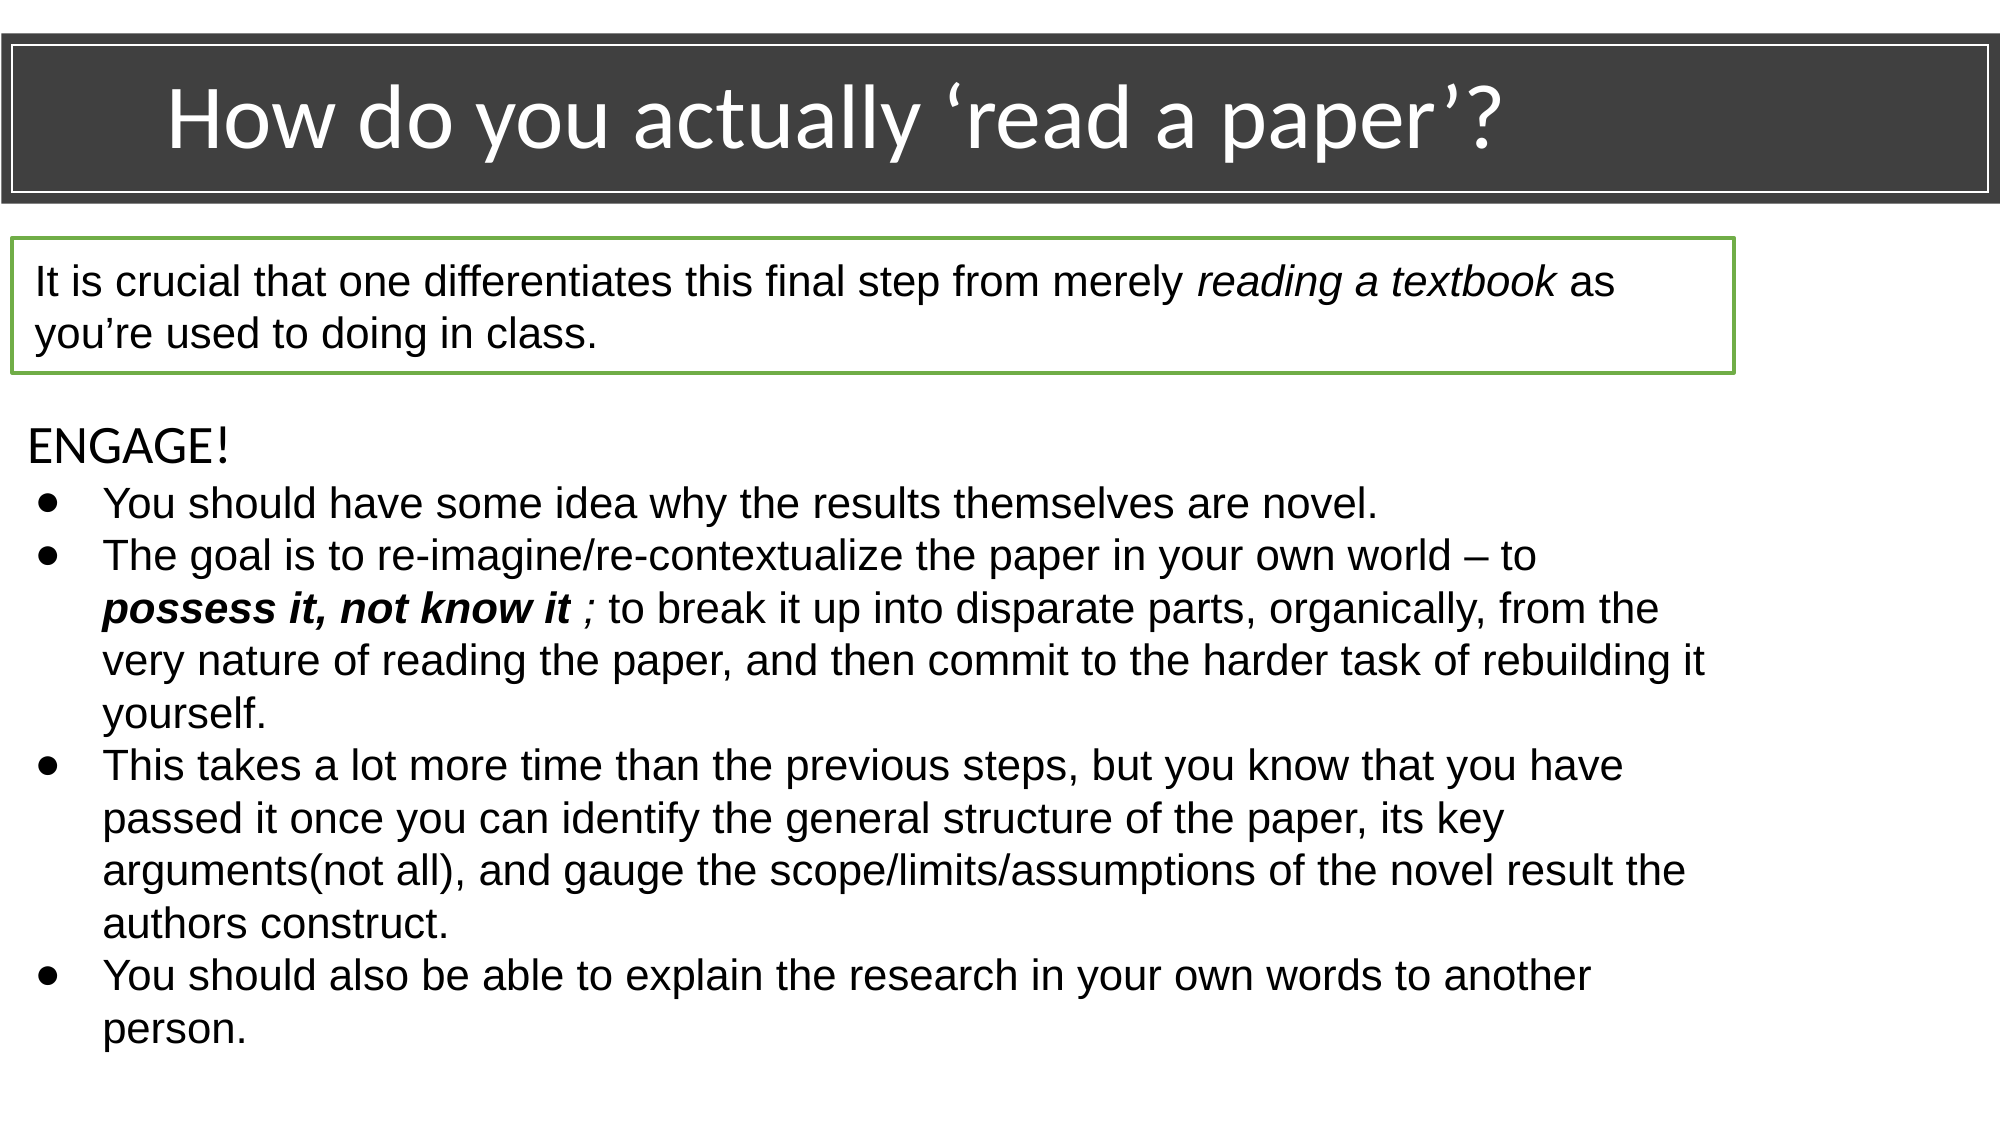

How do you actually ‘read a paper’?

It is crucial that one differentiates this final step from merely reading a textbook as you’re used to doing in class.
ENGAGE!
You should have some idea why the results themselves are novel.
The goal is to re-imagine/re-contextualize the paper in your own world – to possess it, not know it ; to break it up into disparate parts, organically, from the very nature of reading the paper, and then commit to the harder task of rebuilding it yourself.
This takes a lot more time than the previous steps, but you know that you have passed it once you can identify the general structure of the paper, its key arguments(not all), and gauge the scope/limits/assumptions of the novel result the authors construct.
You should also be able to explain the research in your own words to another person.